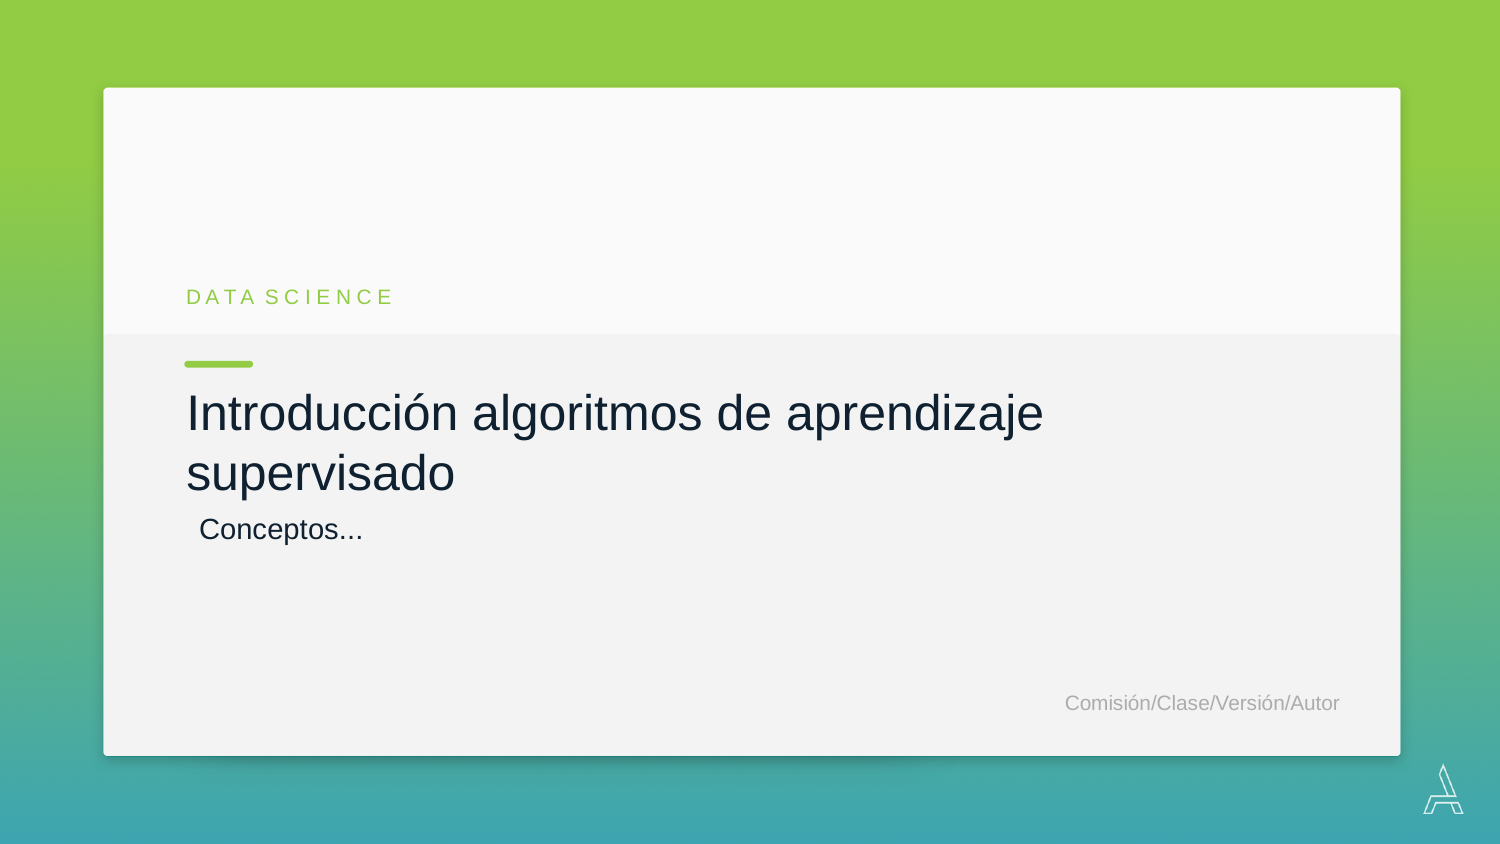

D A T A  S C I E N C E

Introducción algoritmos de aprendizaje supervisado
Conceptos...
Comisión/Clase/Versión/Autor